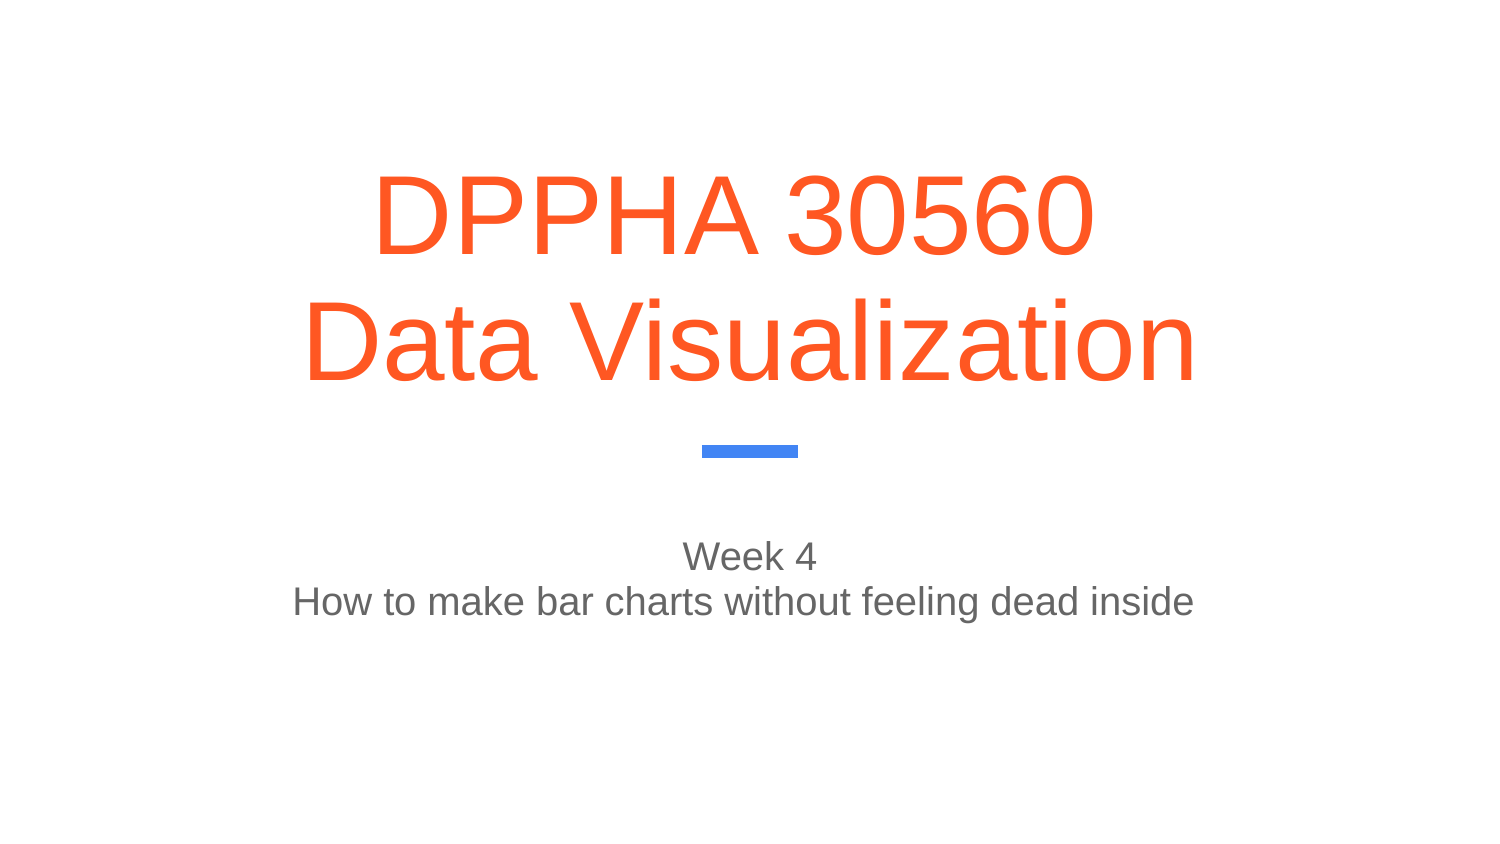

# DPPHA 30560
Data Visualization
Week 4
How to make bar charts without feeling dead inside